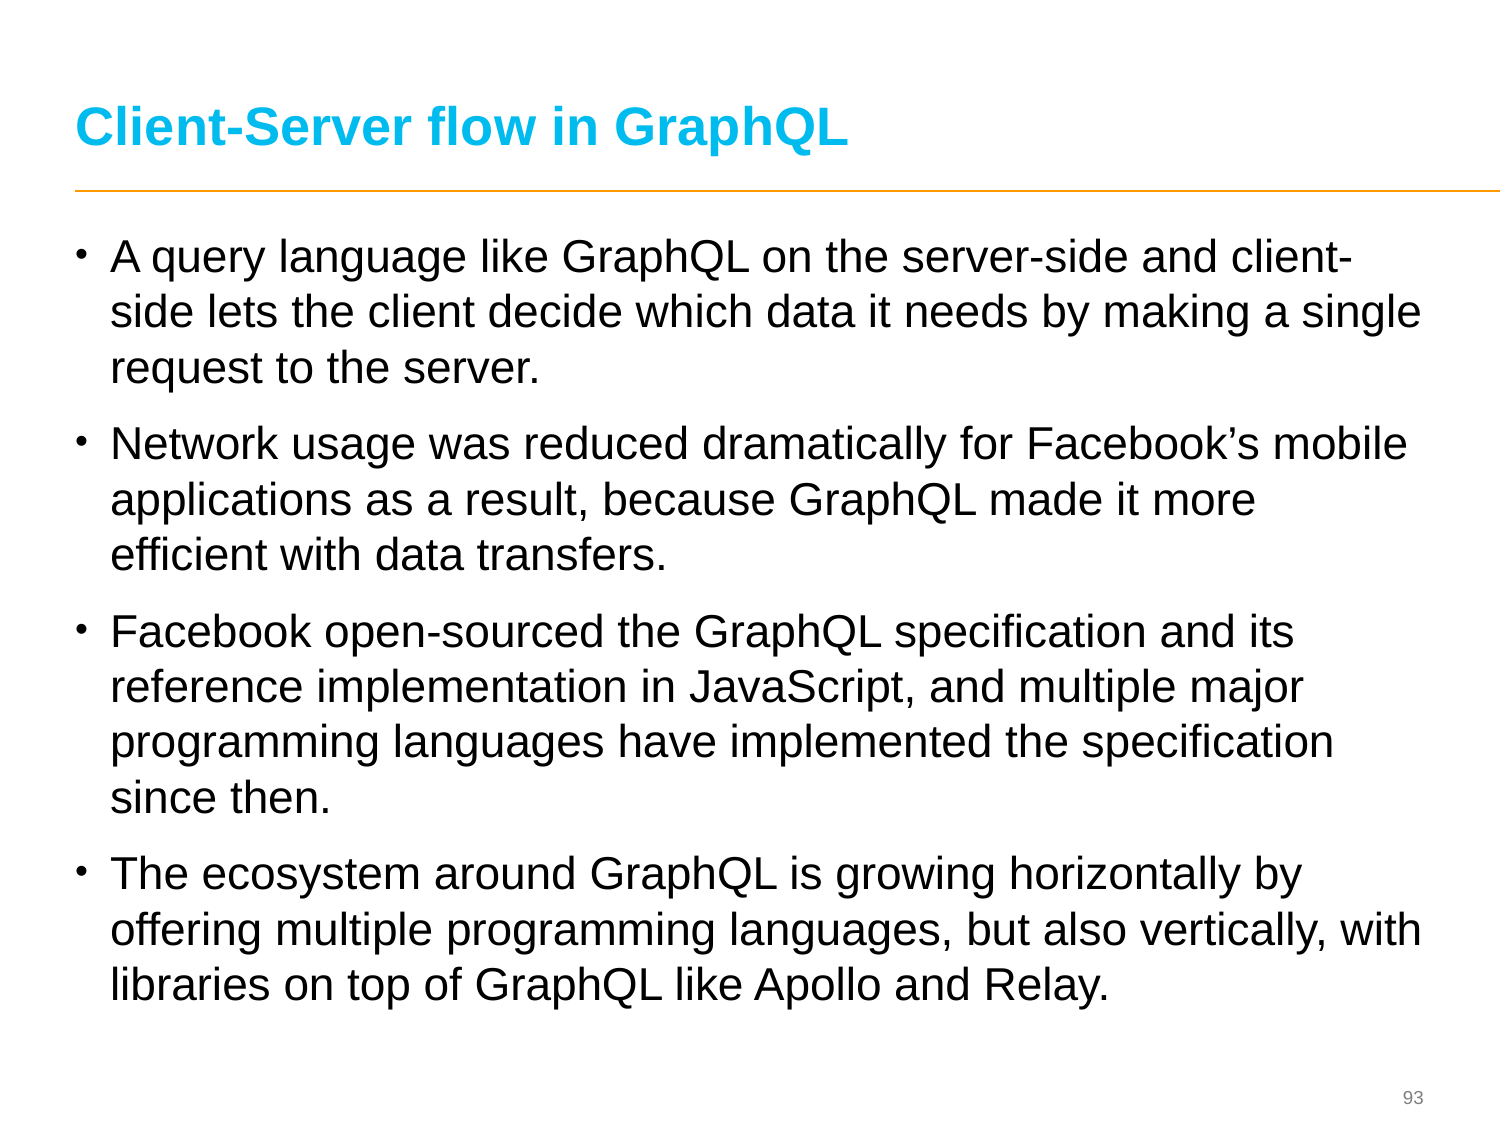

# Client-Server flow in GraphQL
A query language like GraphQL on the server-side and client-side lets the client decide which data it needs by making a single request to the server.
Network usage was reduced dramatically for Facebook’s mobile applications as a result, because GraphQL made it more efficient with data transfers.
Facebook open-sourced the GraphQL specification and its reference implementation in JavaScript, and multiple major programming languages have implemented the specification since then.
The ecosystem around GraphQL is growing horizontally by offering multiple programming languages, but also vertically, with libraries on top of GraphQL like Apollo and Relay.